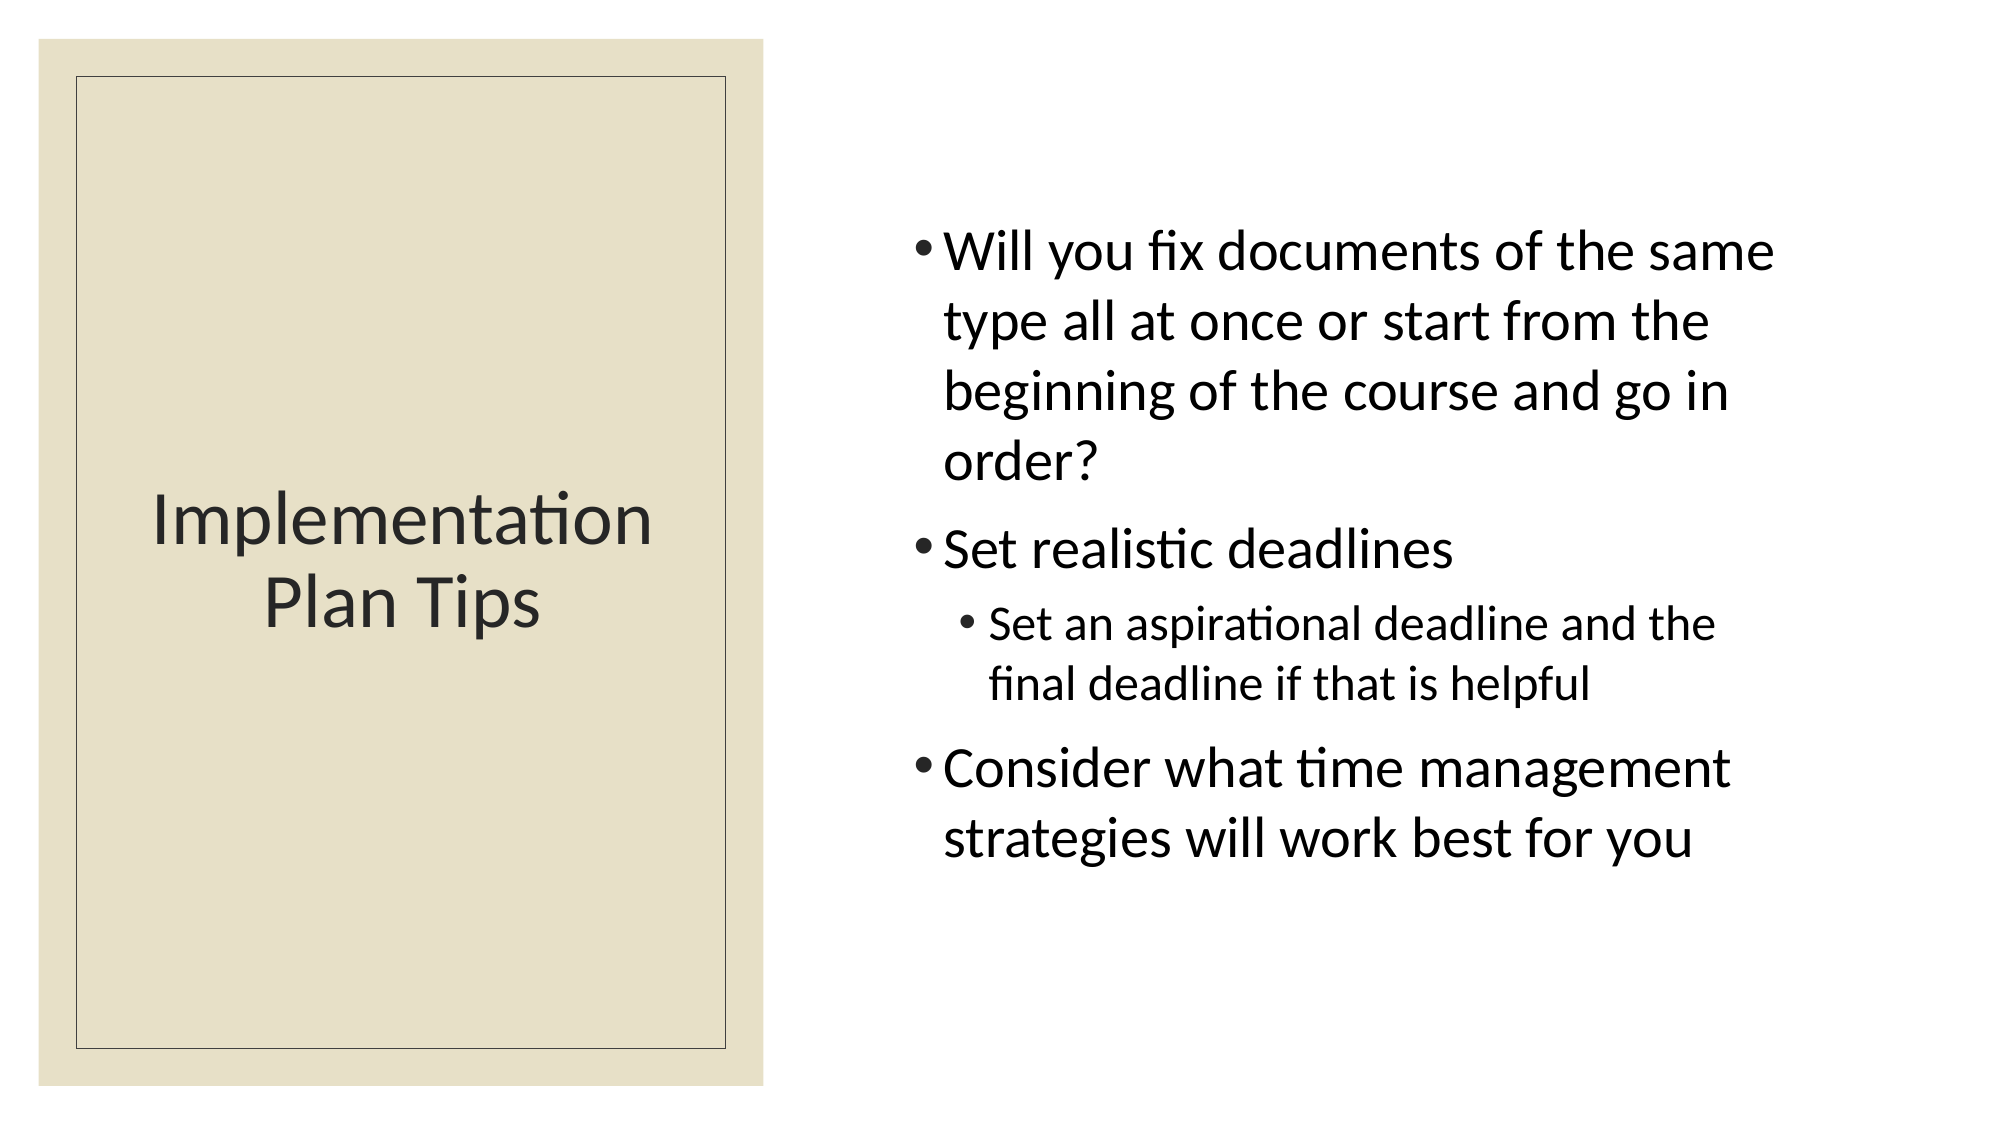

Will you fix documents of the same type all at once or start from the beginning of the course and go in order?
Set realistic deadlines
Set an aspirational deadline and the final deadline if that is helpful
Consider what time management strategies will work best for you
# Implementation Plan Tips